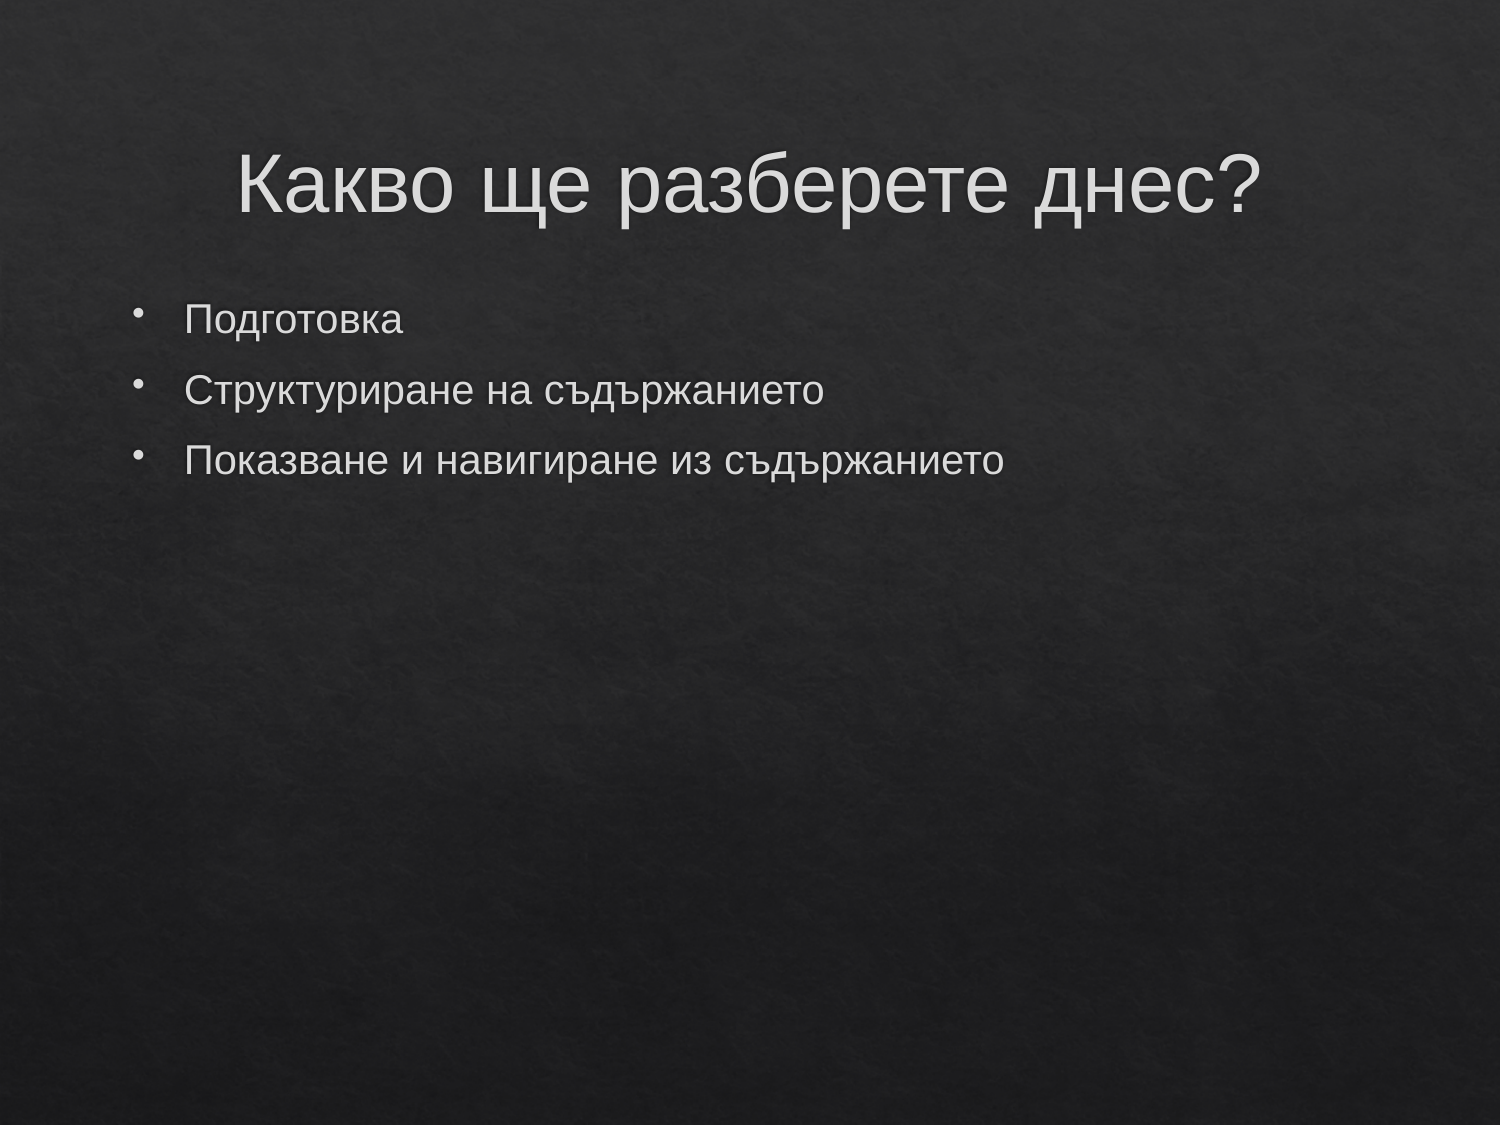

# Какво ще разберете днес?
Подготовка
Структуриране на съдържанието
Показване и навигиране из съдържанието